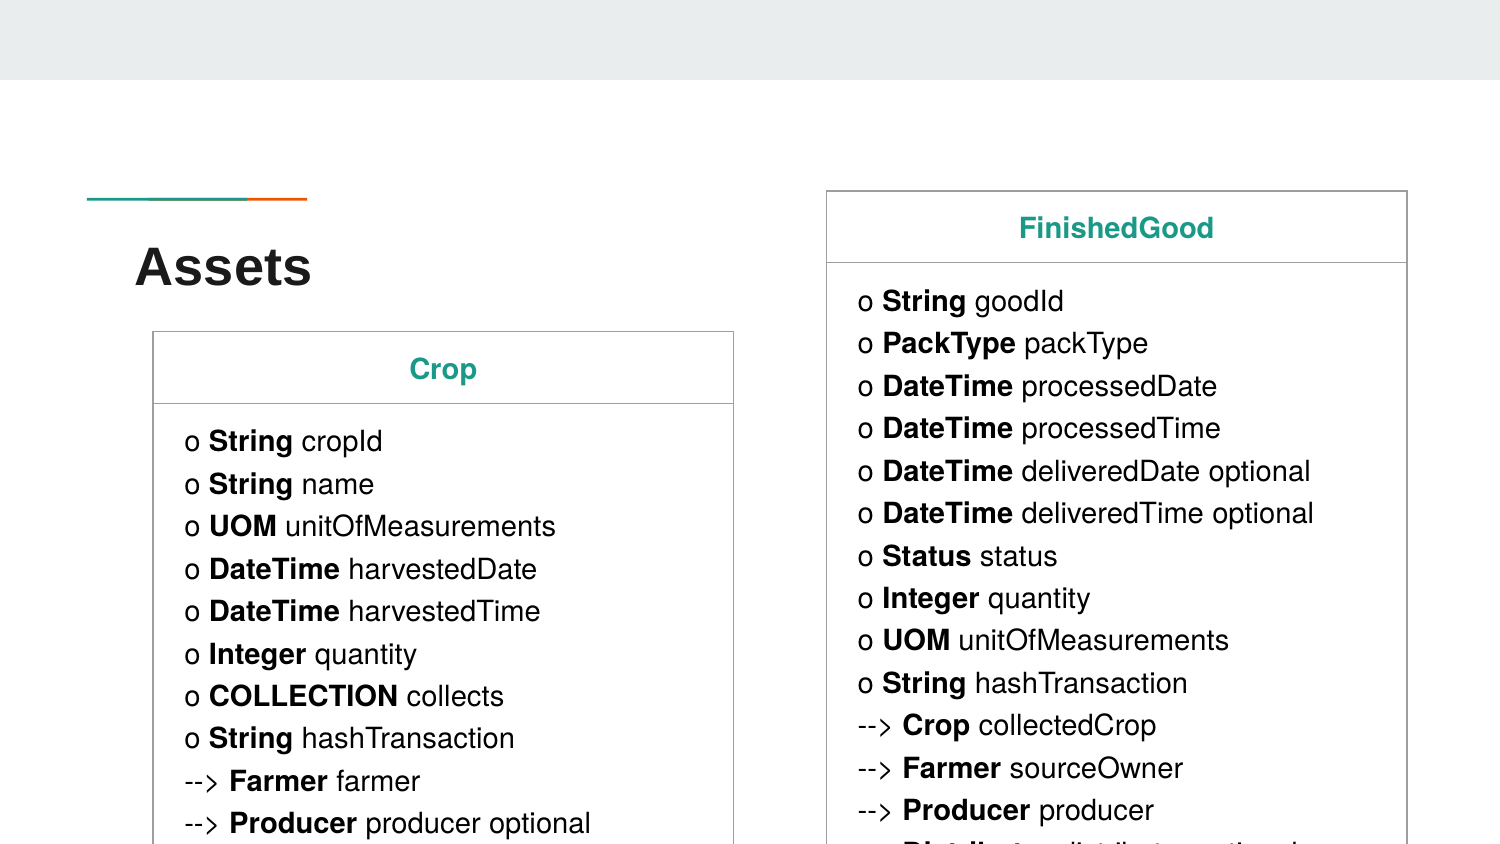

| FinishedGood |
| --- |
| o String goodId o PackType packType o DateTime processedDate o DateTime processedTime o DateTime deliveredDate optional o DateTime deliveredTime optional o Status status o Integer quantity o UOM unitOfMeasurements o String hashTransaction --> Crop collectedCrop --> Farmer sourceOwner --> Producer producer --> Distributor distributor optional --> Retailer retailer optional |
# Assets
| Crop |
| --- |
| o String cropId o String name o UOM unitOfMeasurements o DateTime harvestedDate o DateTime harvestedTime o Integer quantity o COLLECTION collects o String hashTransaction --> Farmer farmer --> Producer producer optional --> FinishedGood finishedGood optional |